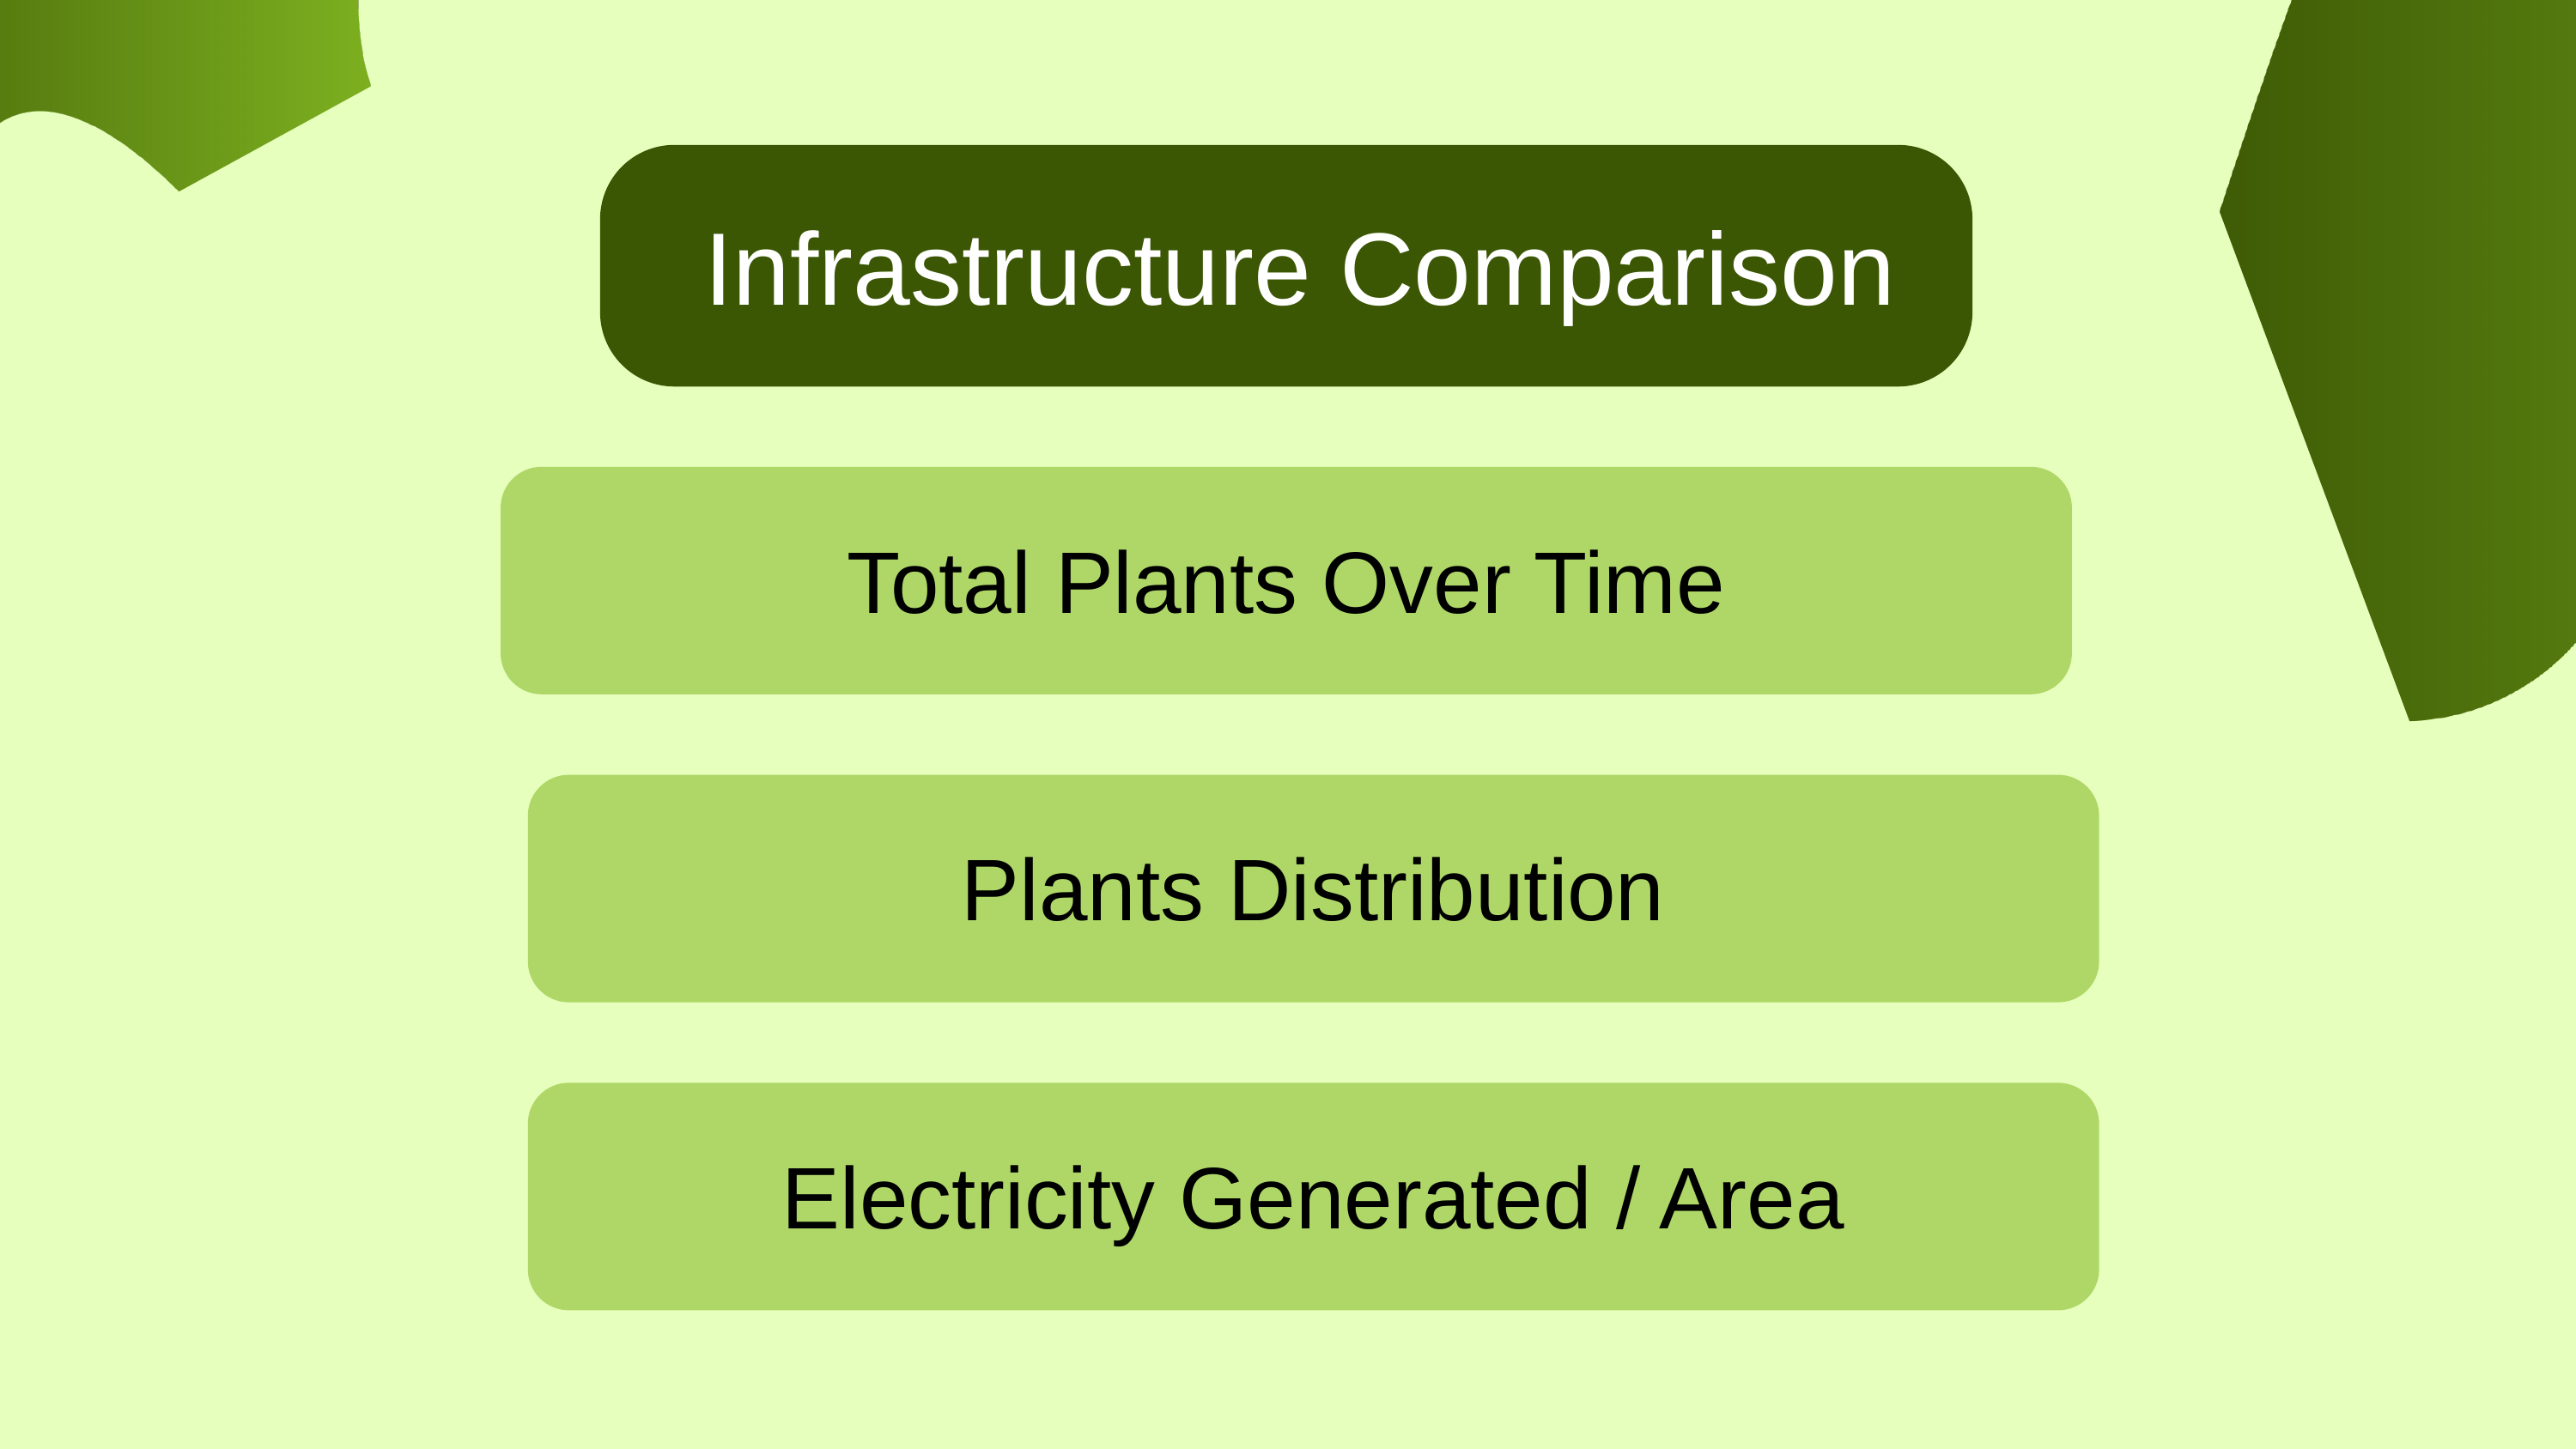

Infrastructure Comparison

Total Plants Over Time

Plants Distribution

Electricity Generated / Area